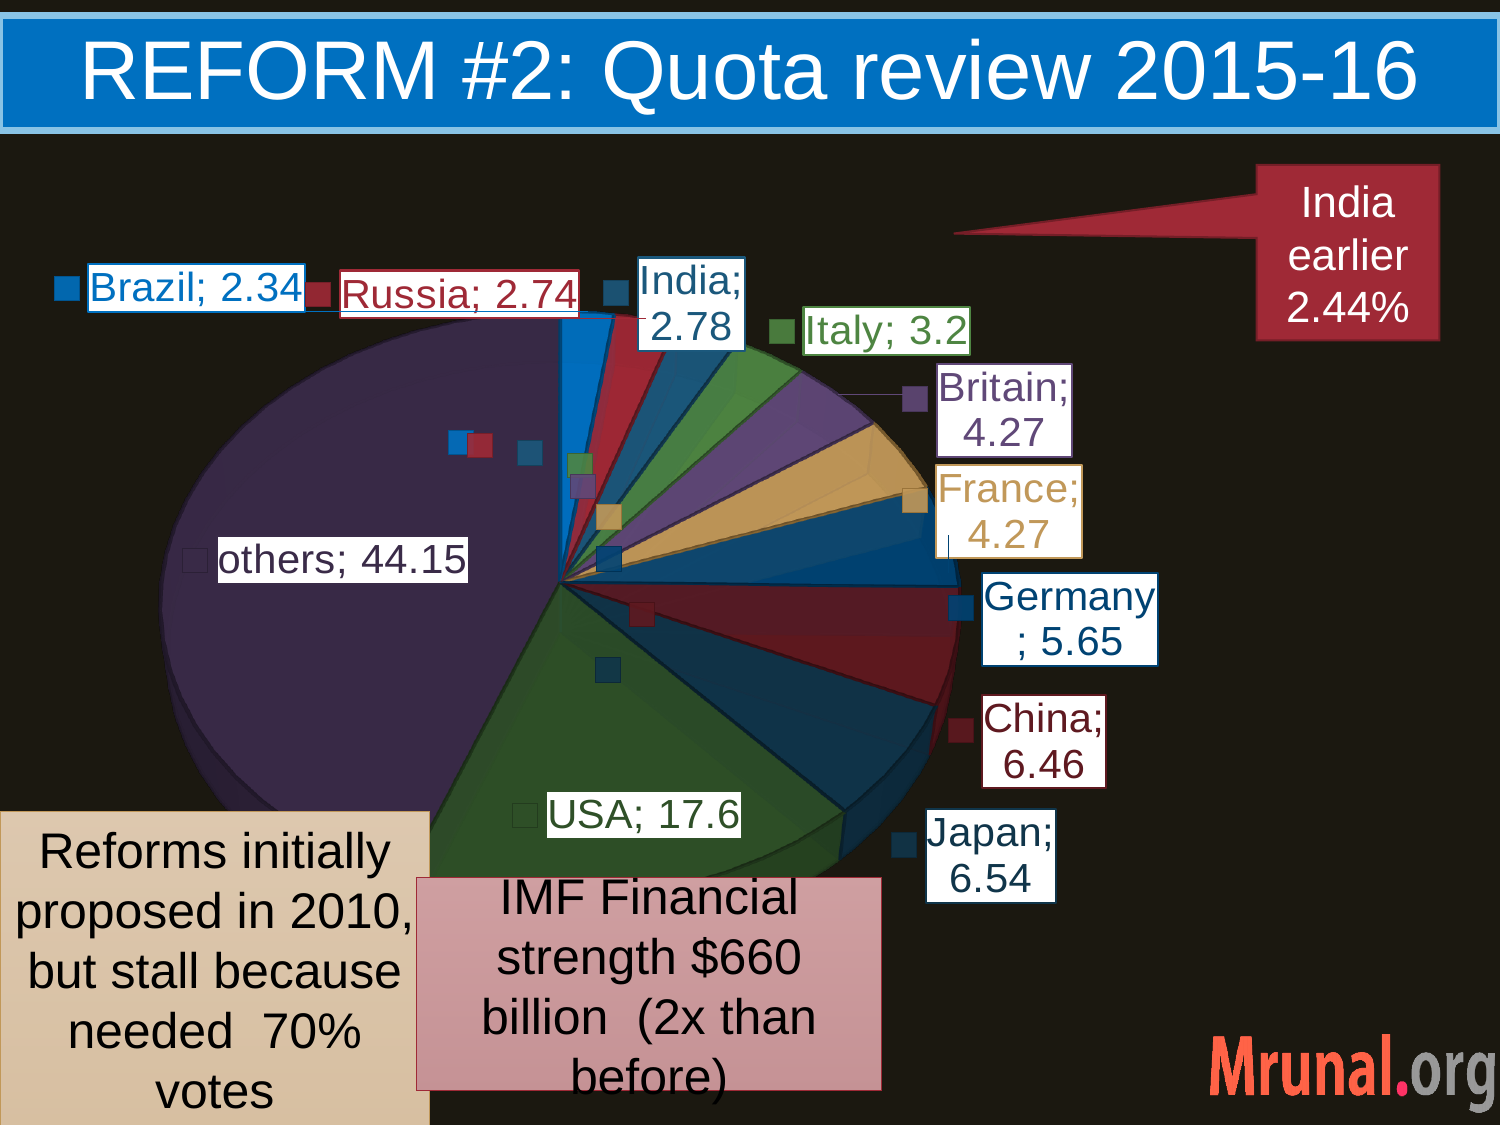

# REFORM #2: Quota review 2015-16
India earlier 2.44%

[unsupported chart]

Reforms initially proposed in 2010, but stall because needed  70% votes
IMF Financial strength $660 billion  (2x than before)